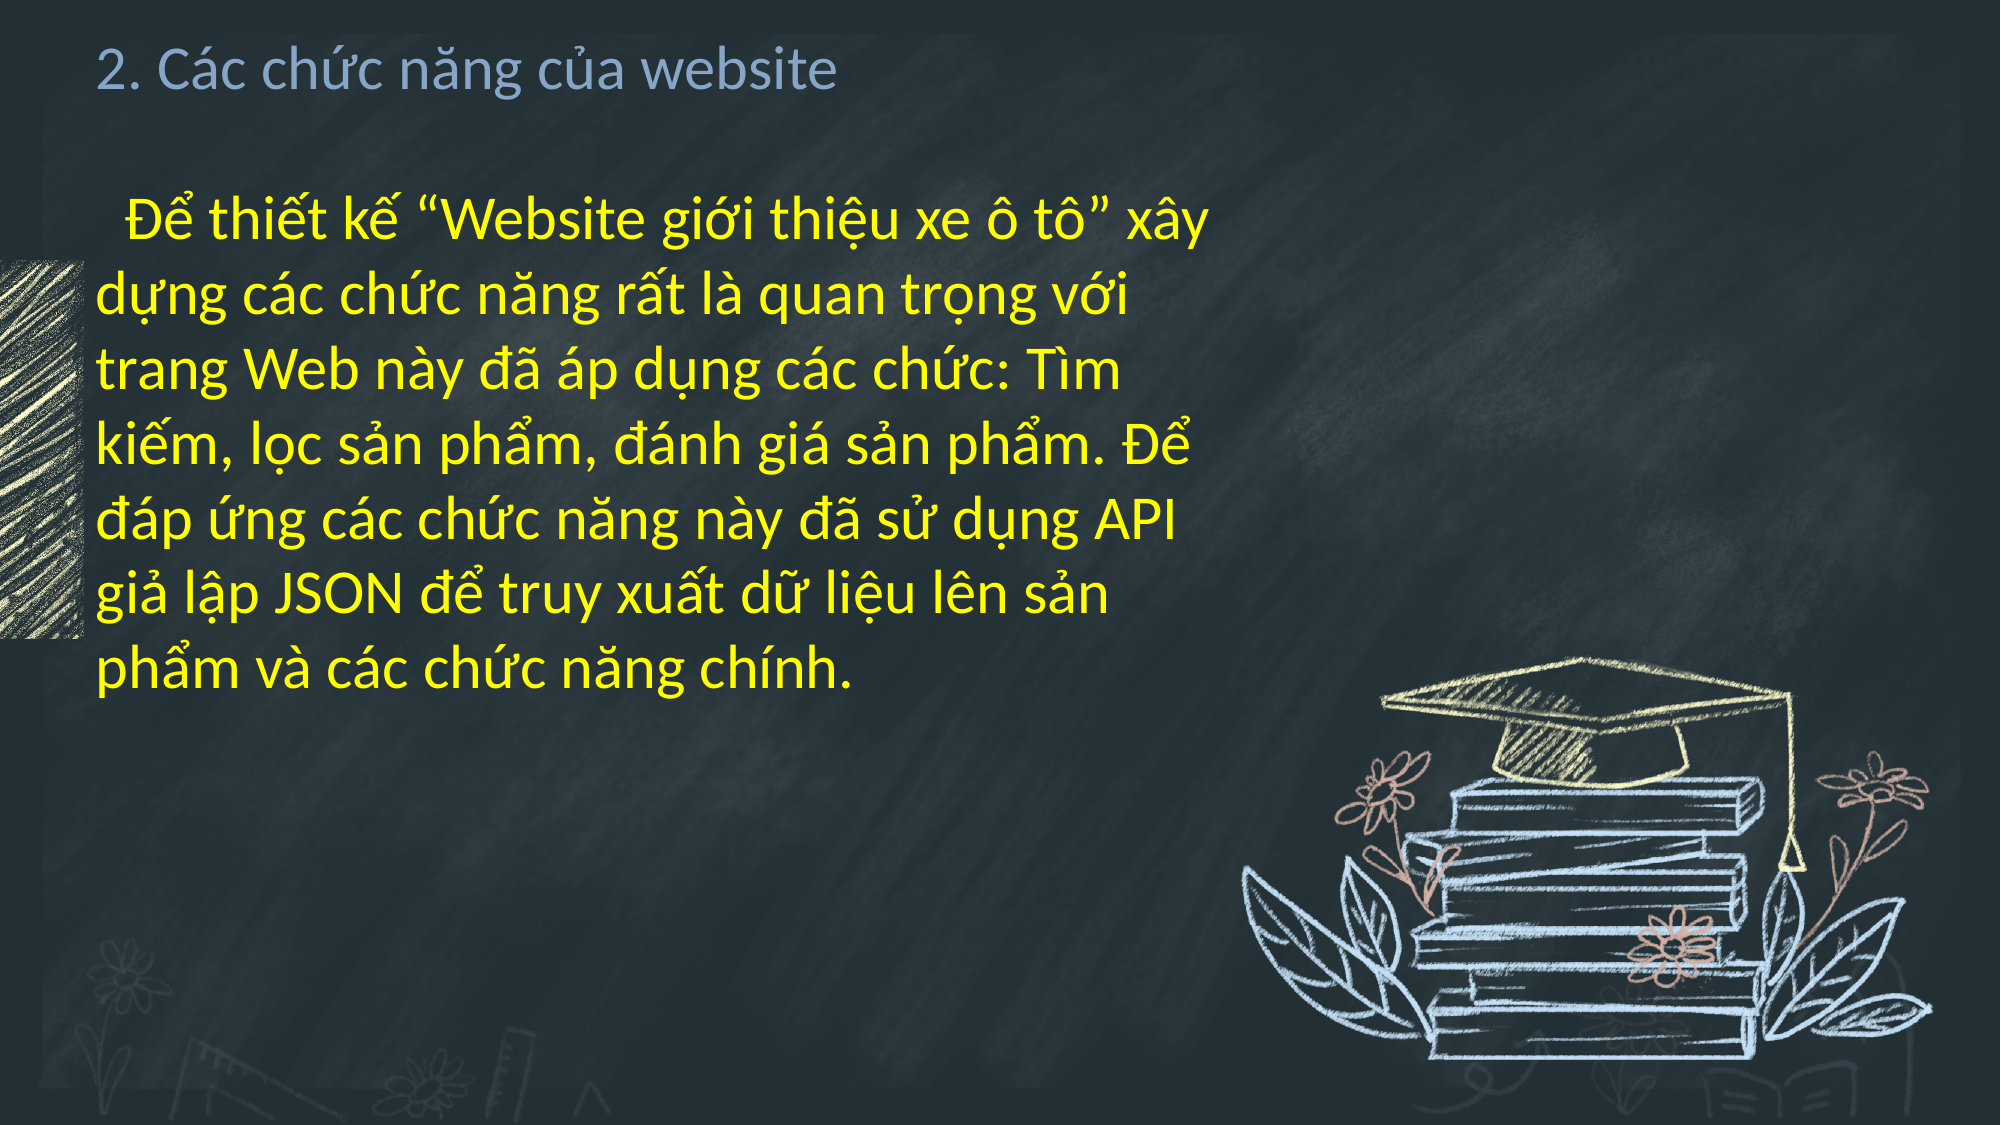

2. Các chức năng của website

  Để thiết kế “Website giới thiệu xe ô tô” xây dựng các chức năng rất là quan trọng với trang Web này đã áp dụng các chức: Tìm kiếm, lọc sản phẩm, đánh giá sản phẩm. Để đáp ứng các chức năng này đã sử dụng API giả lập JSON để truy xuất dữ liệu lên sản phẩm và các chức năng chính.